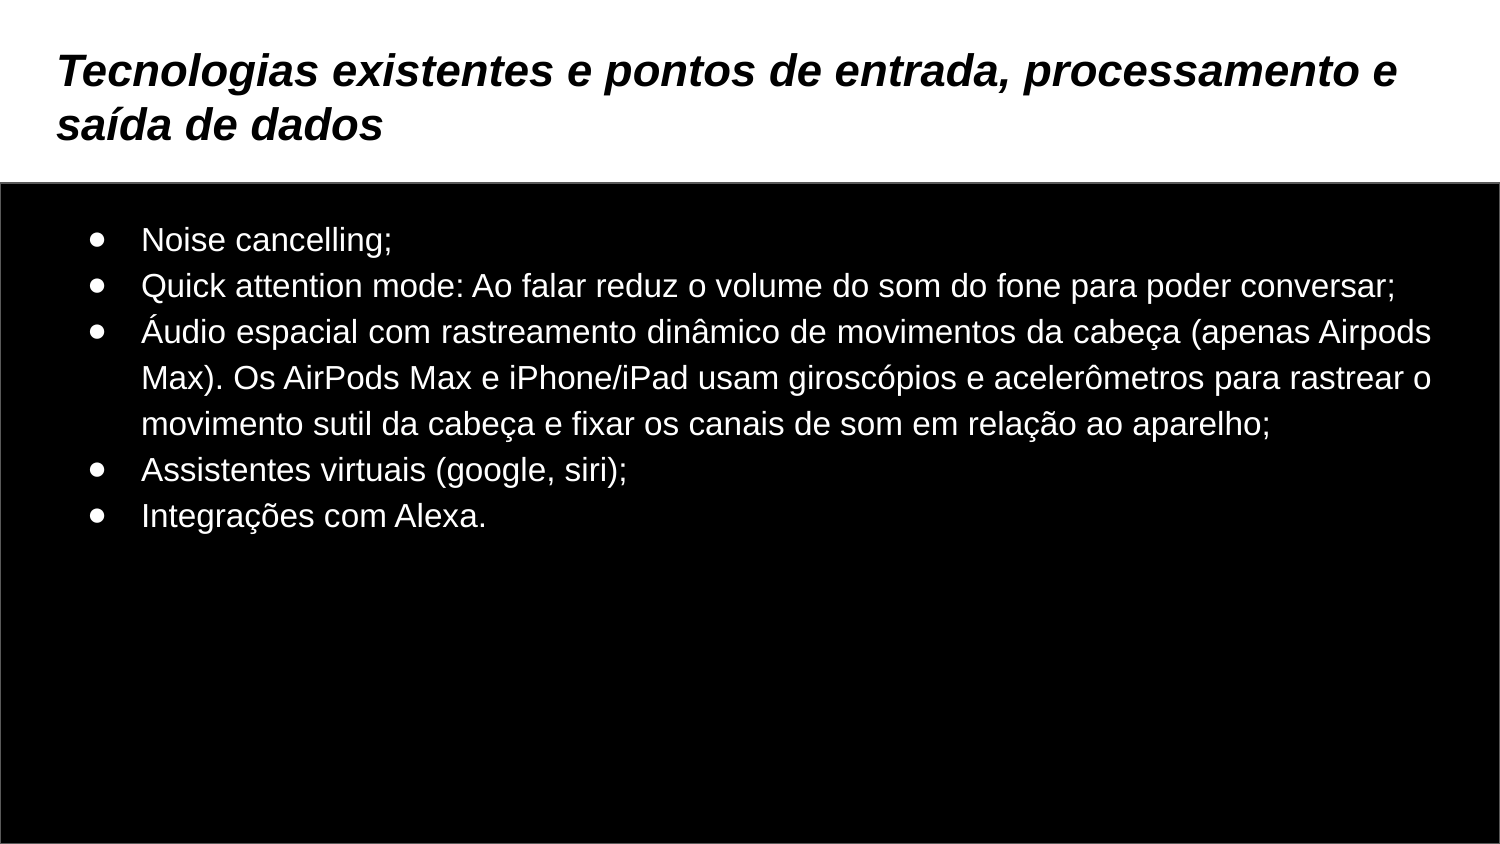

# Tecnologias existentes e pontos de entrada, processamento e saída de dados

Noise cancelling;
Quick attention mode: Ao falar reduz o volume do som do fone para poder conversar;
Áudio espacial com rastreamento dinâmico de movimentos da cabeça (apenas Airpods Max). Os AirPods Max e iPhone/iPad usam giroscópios e acelerômetros para rastrear o movimento sutil da cabeça e fixar os canais de som em relação ao aparelho;
Assistentes virtuais (google, siri);
Integrações com Alexa.